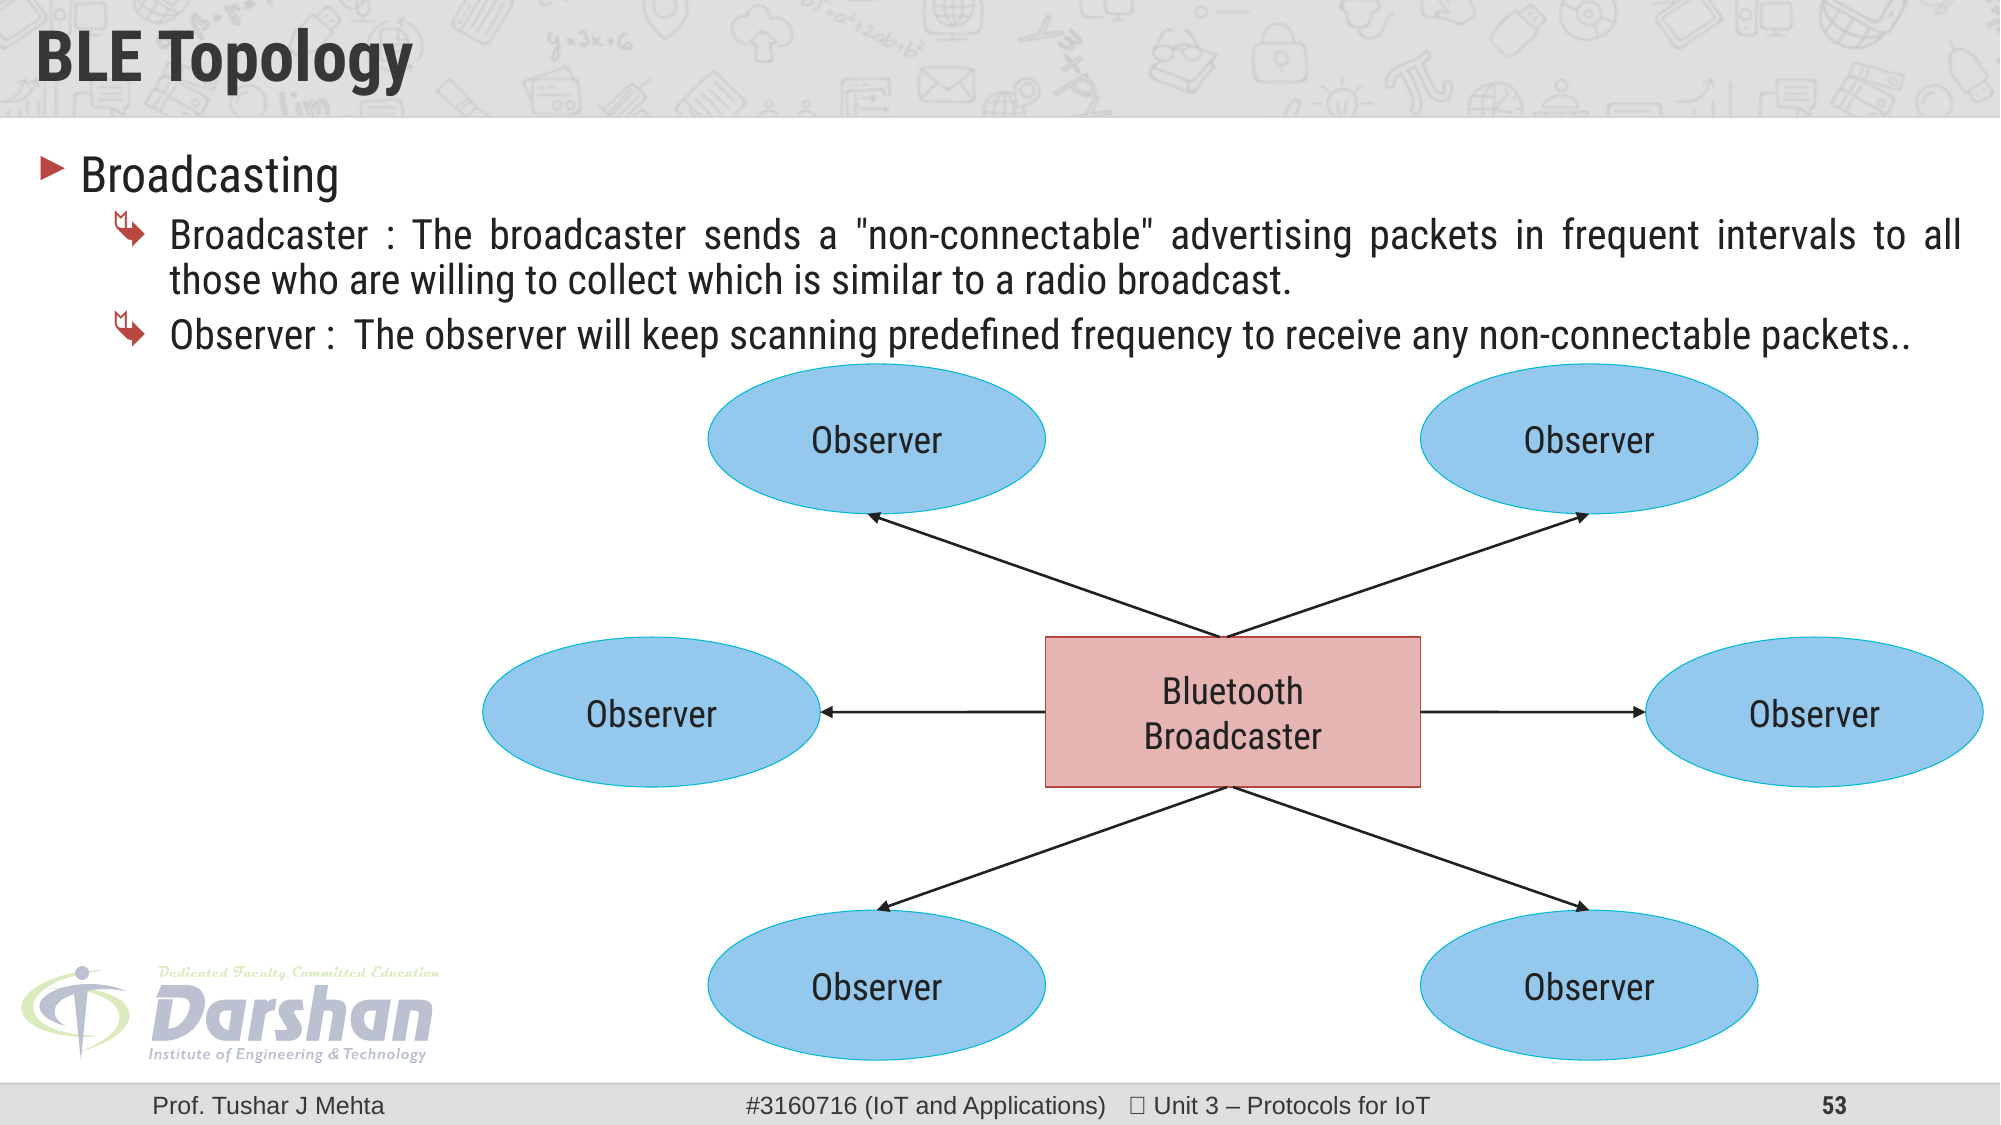

# BLE Topology
Broadcasting
Broadcaster : The broadcaster sends a "non-connectable" advertising packets in frequent intervals to all those who are willing to collect which is similar to a radio broadcast.
Observer :  The observer will keep scanning predefined frequency to receive any non-connectable packets..
Observer
Observer
Observer
Bluetooth
Broadcaster
Observer
Observer
Observer